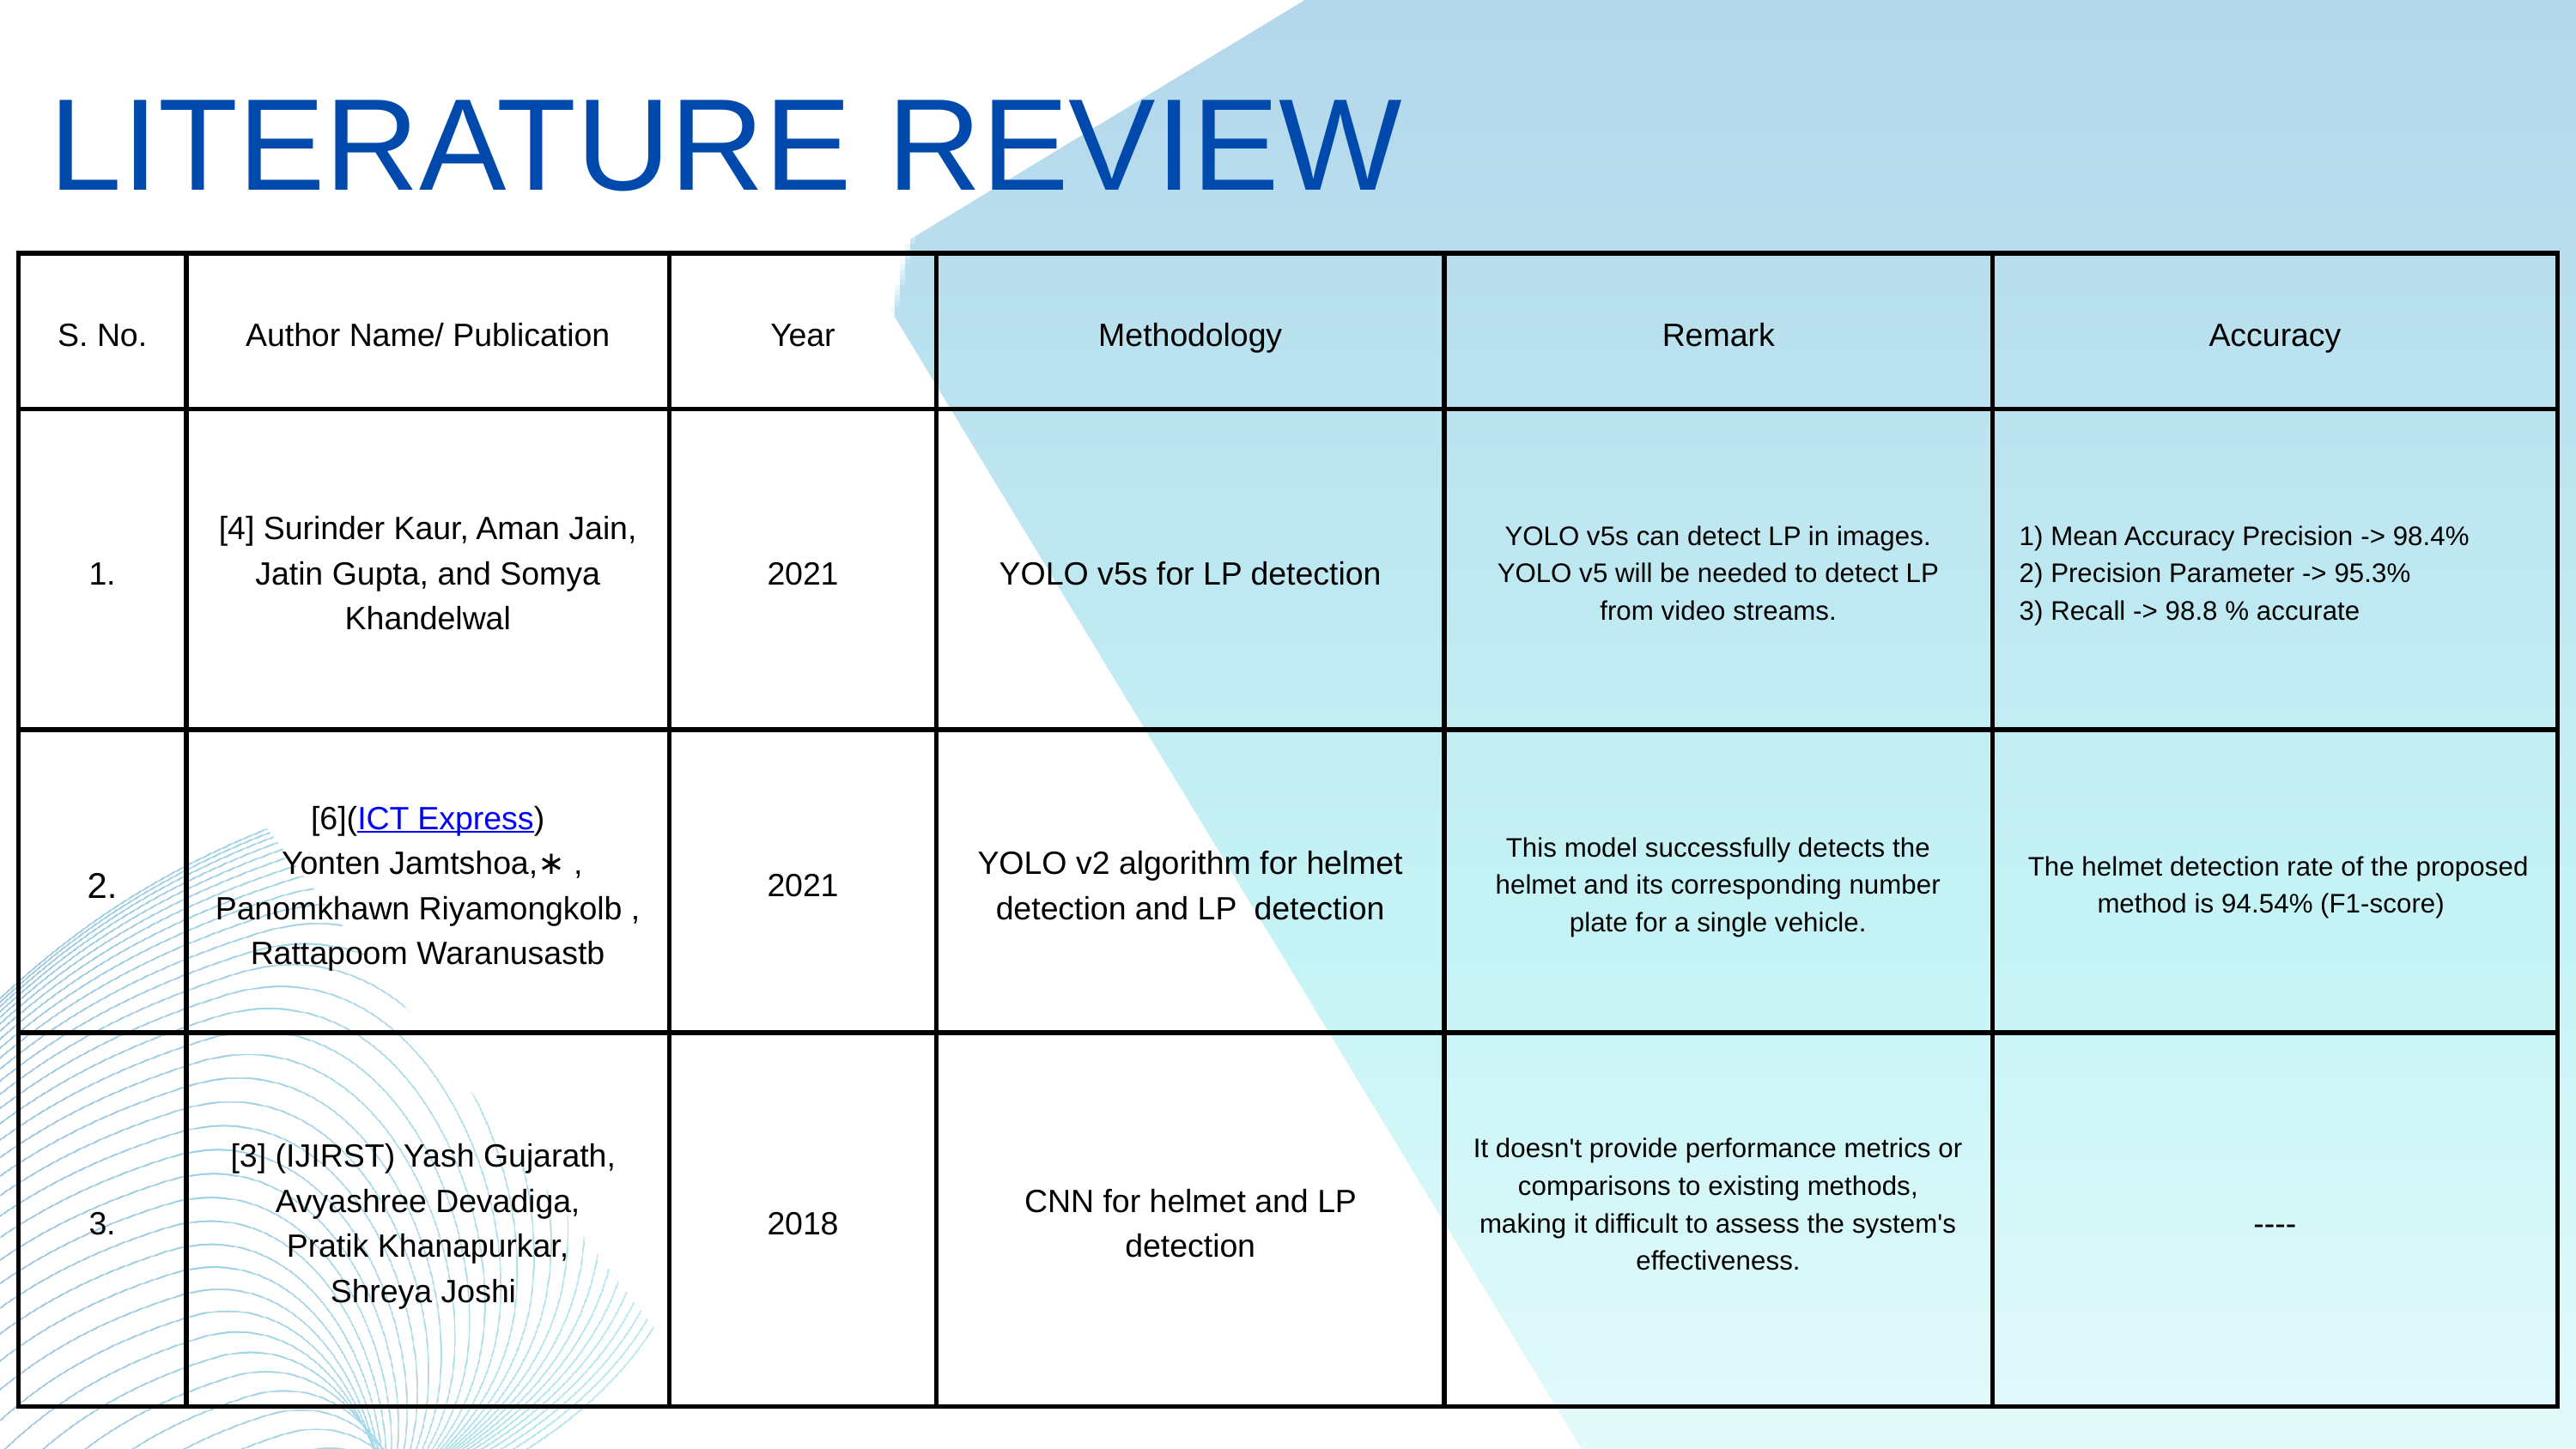

LITERATURE REVIEW
| S. No. | Author Name/ Publication | Year | Methodology | Remark | Accuracy |
| --- | --- | --- | --- | --- | --- |
| 1. | [4] Surinder Kaur, Aman Jain, Jatin Gupta, and Somya Khandelwal | 2021 | YOLO v5s for LP detection | YOLO v5s can detect LP in images. YOLO v5 will be needed to detect LP from video streams. | 1) Mean Accuracy Precision -> 98.4% 2) Precision Parameter -> 95.3% 3) Recall -> 98.8 % accurate |
| 2. | [6](ICT Express) Yonten Jamtshoa,∗ , Panomkhawn Riyamongkolb , Rattapoom Waranusastb | 2021 | YOLO v2 algorithm for helmet detection and LP detection | This model successfully detects the helmet and its corresponding number plate for a single vehicle. | The helmet detection rate of the proposed method is 94.54% (F1-score) |
| 3. | [3] (IJIRST) Yash Gujarath, Avyashree Devadiga, Pratik Khanapurkar, Shreya Joshi | 2018 | CNN for helmet and LP detection | It doesn't provide performance metrics or comparisons to existing methods, making it difficult to assess the system's effectiveness. | ---- |